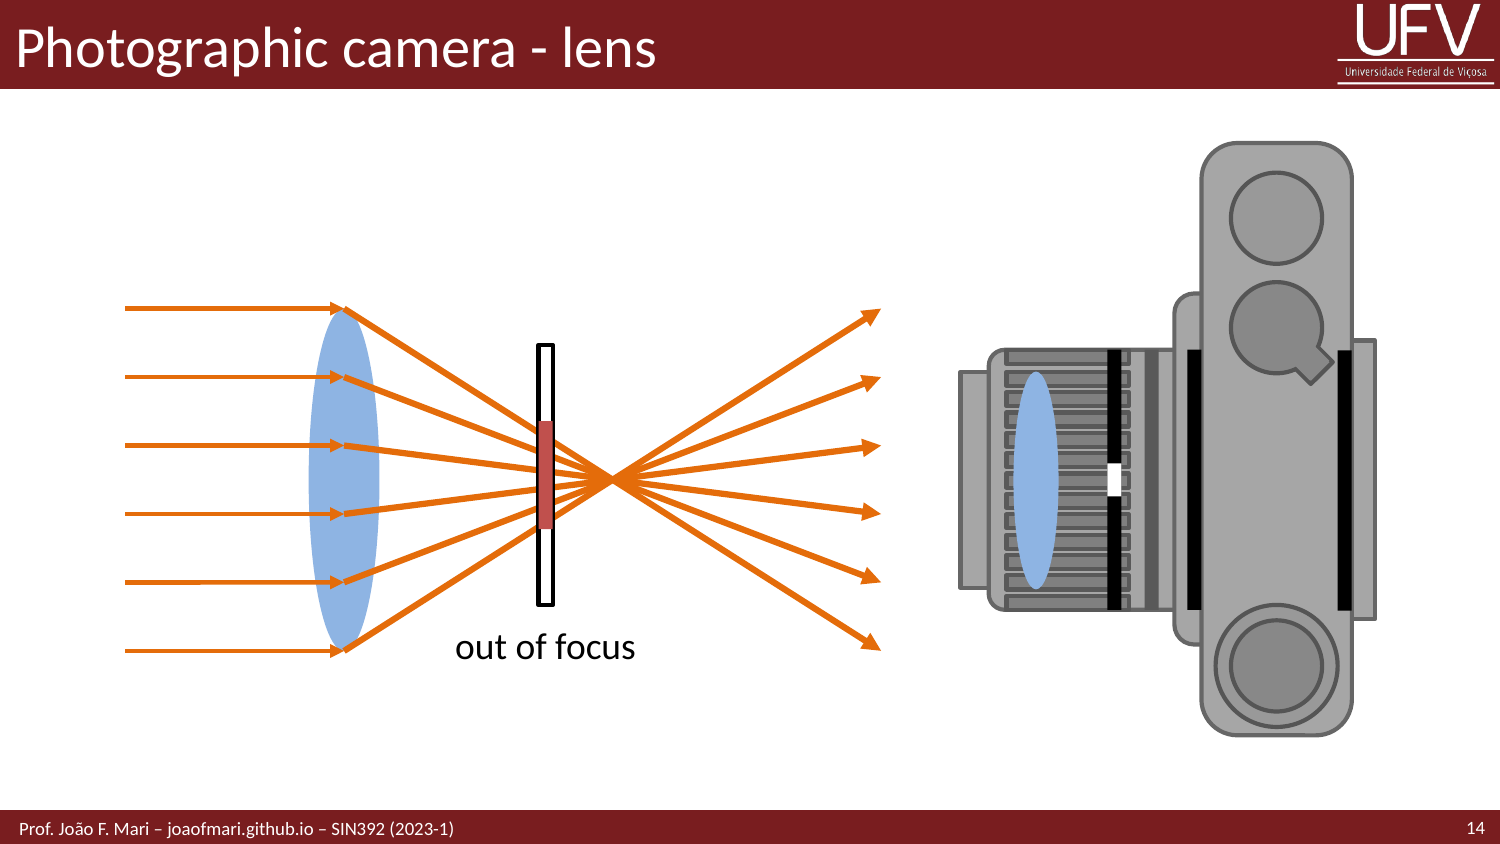

# Photographic camera - lens

out of focus
14
 Prof. João F. Mari – joaofmari.github.io – SIN392 (2023-1)